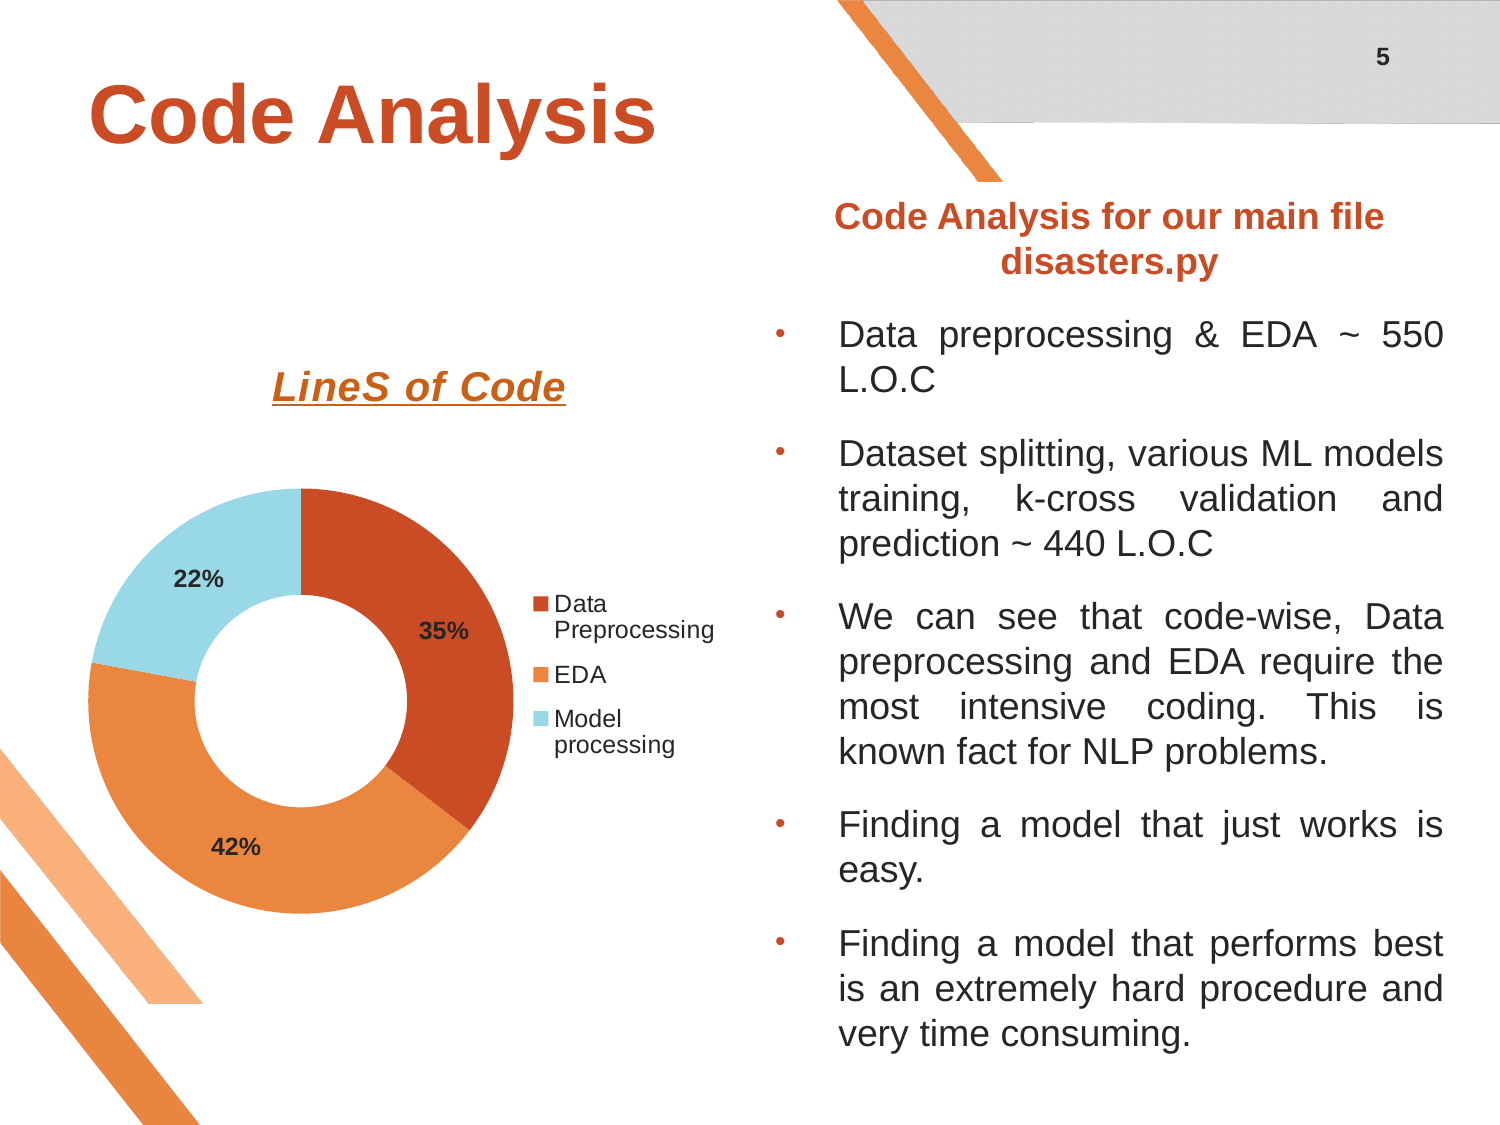

5
# Code Analysis
Code Analysis for our main file disasters.py
Data preprocessing & EDA ~ 550 L.O.C
Dataset splitting, various ML models training, k-cross validation and prediction ~ 440 L.O.C
We can see that code-wise, Data preprocessing and EDA require the most intensive coding. This is known fact for NLP problems.
Finding a model that just works is easy.
Finding a model that performs best is an extremely hard procedure and very time consuming.

### Chart: LineS of Code

| Category | Line of Code |
|---|---|
| Data Preprocessing | 250.0 |
| EDA | 300.0 |
| Model processing | 156.0 |